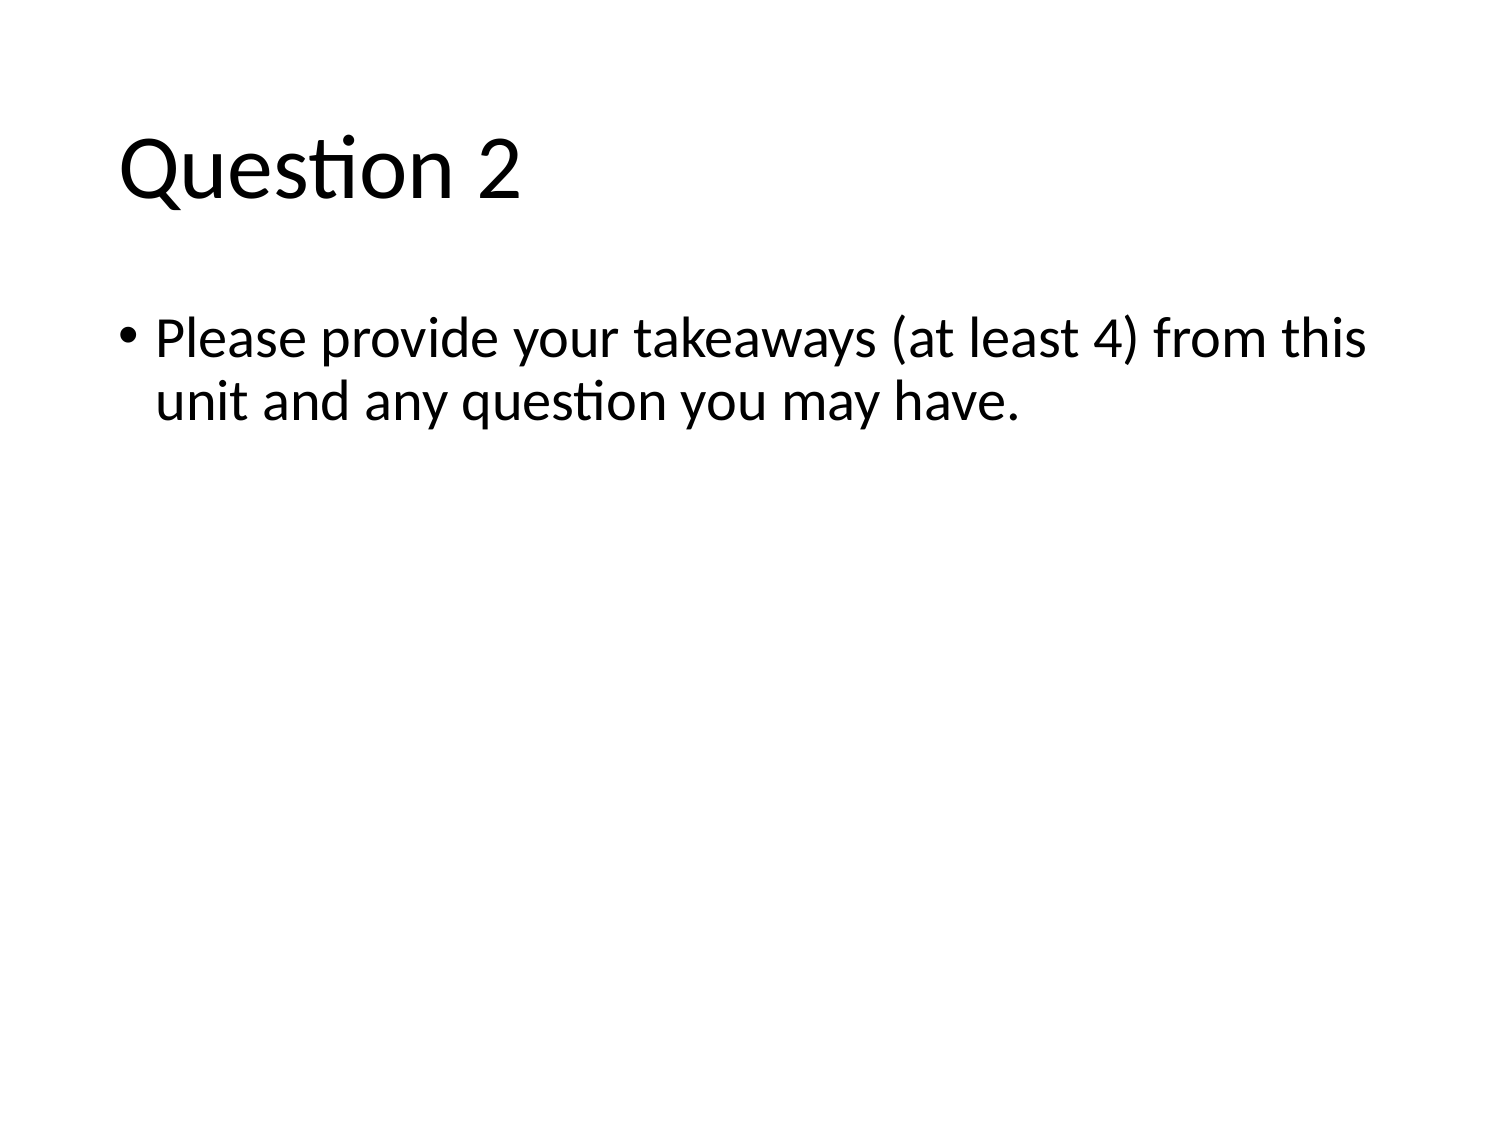

# Question 2
Please provide your takeaways (at least 4) from this unit and any question you may have.